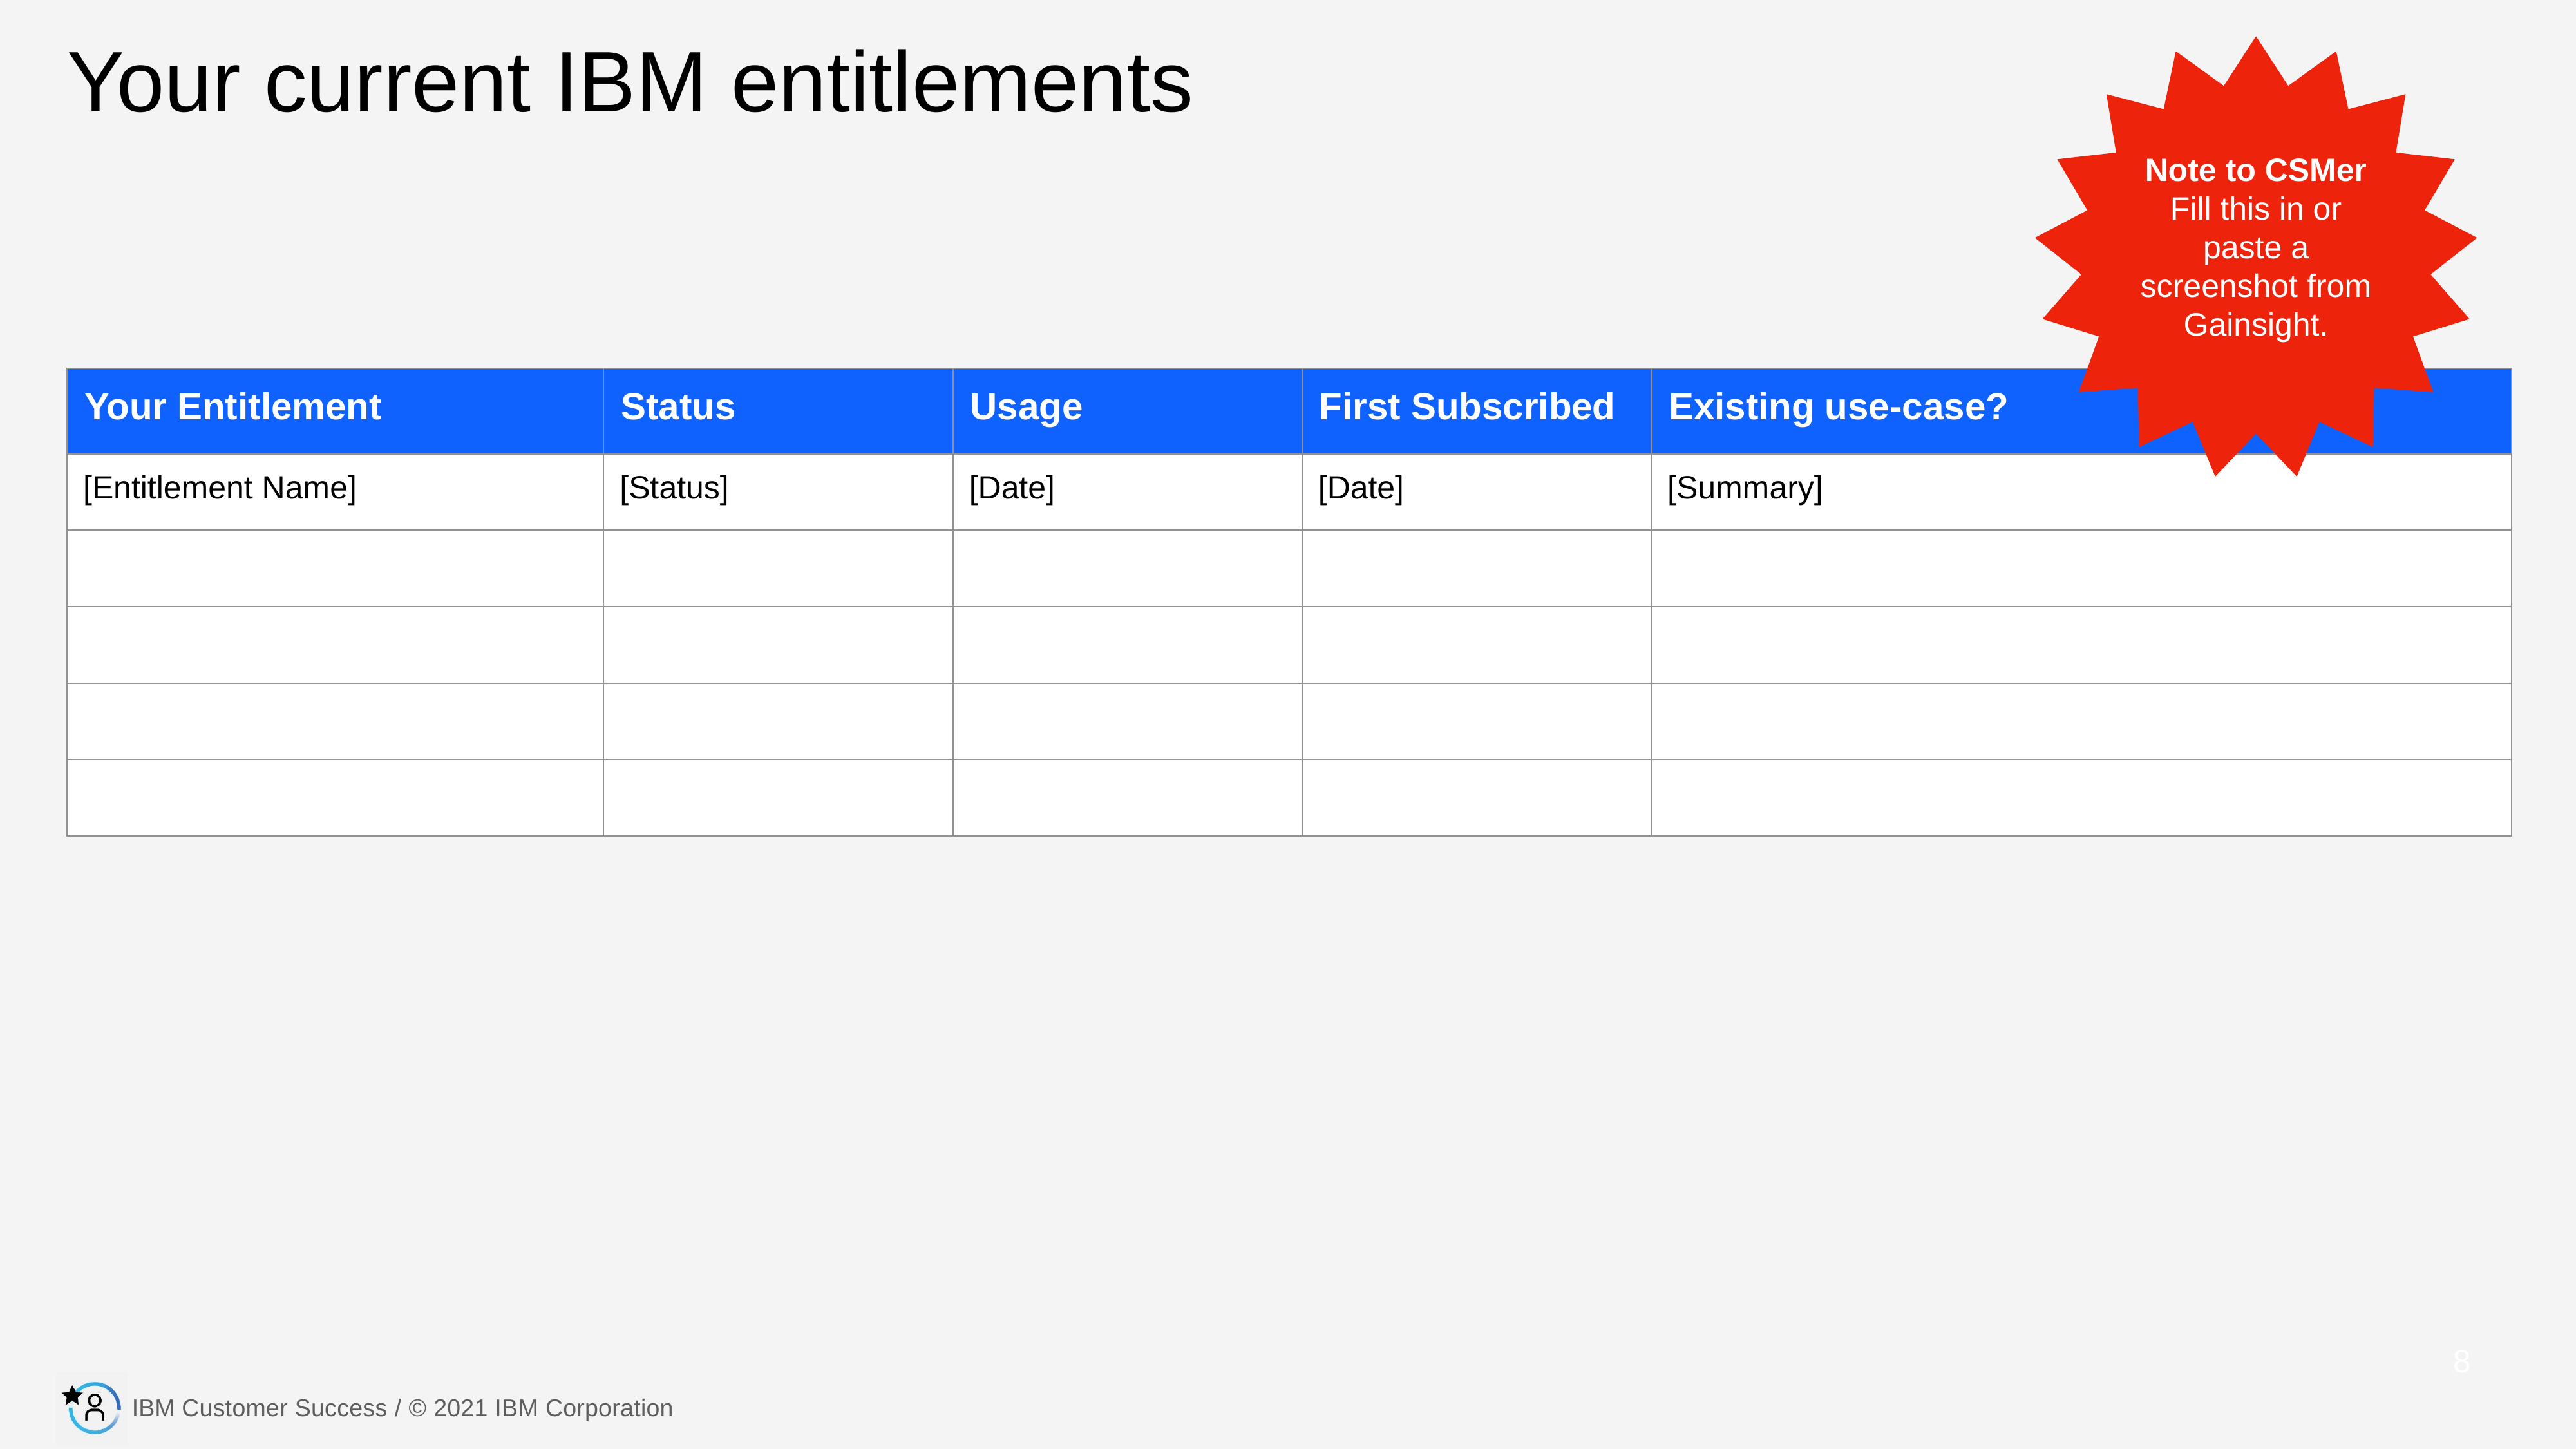

Your current IBM entitlements
Note to CSMer
Fill this in or paste a screenshot from Gainsight.
| Your Entitlement | Status | Usage | First Subscribed | Existing use-case? |
| --- | --- | --- | --- | --- |
| [Entitlement Name] | [Status] | [Date] | [Date] | [Summary] |
|  |  |  |  |  |
|  |  |  |  |  |
|  |  |  |  |  |
|  |  |  |  |  |
8